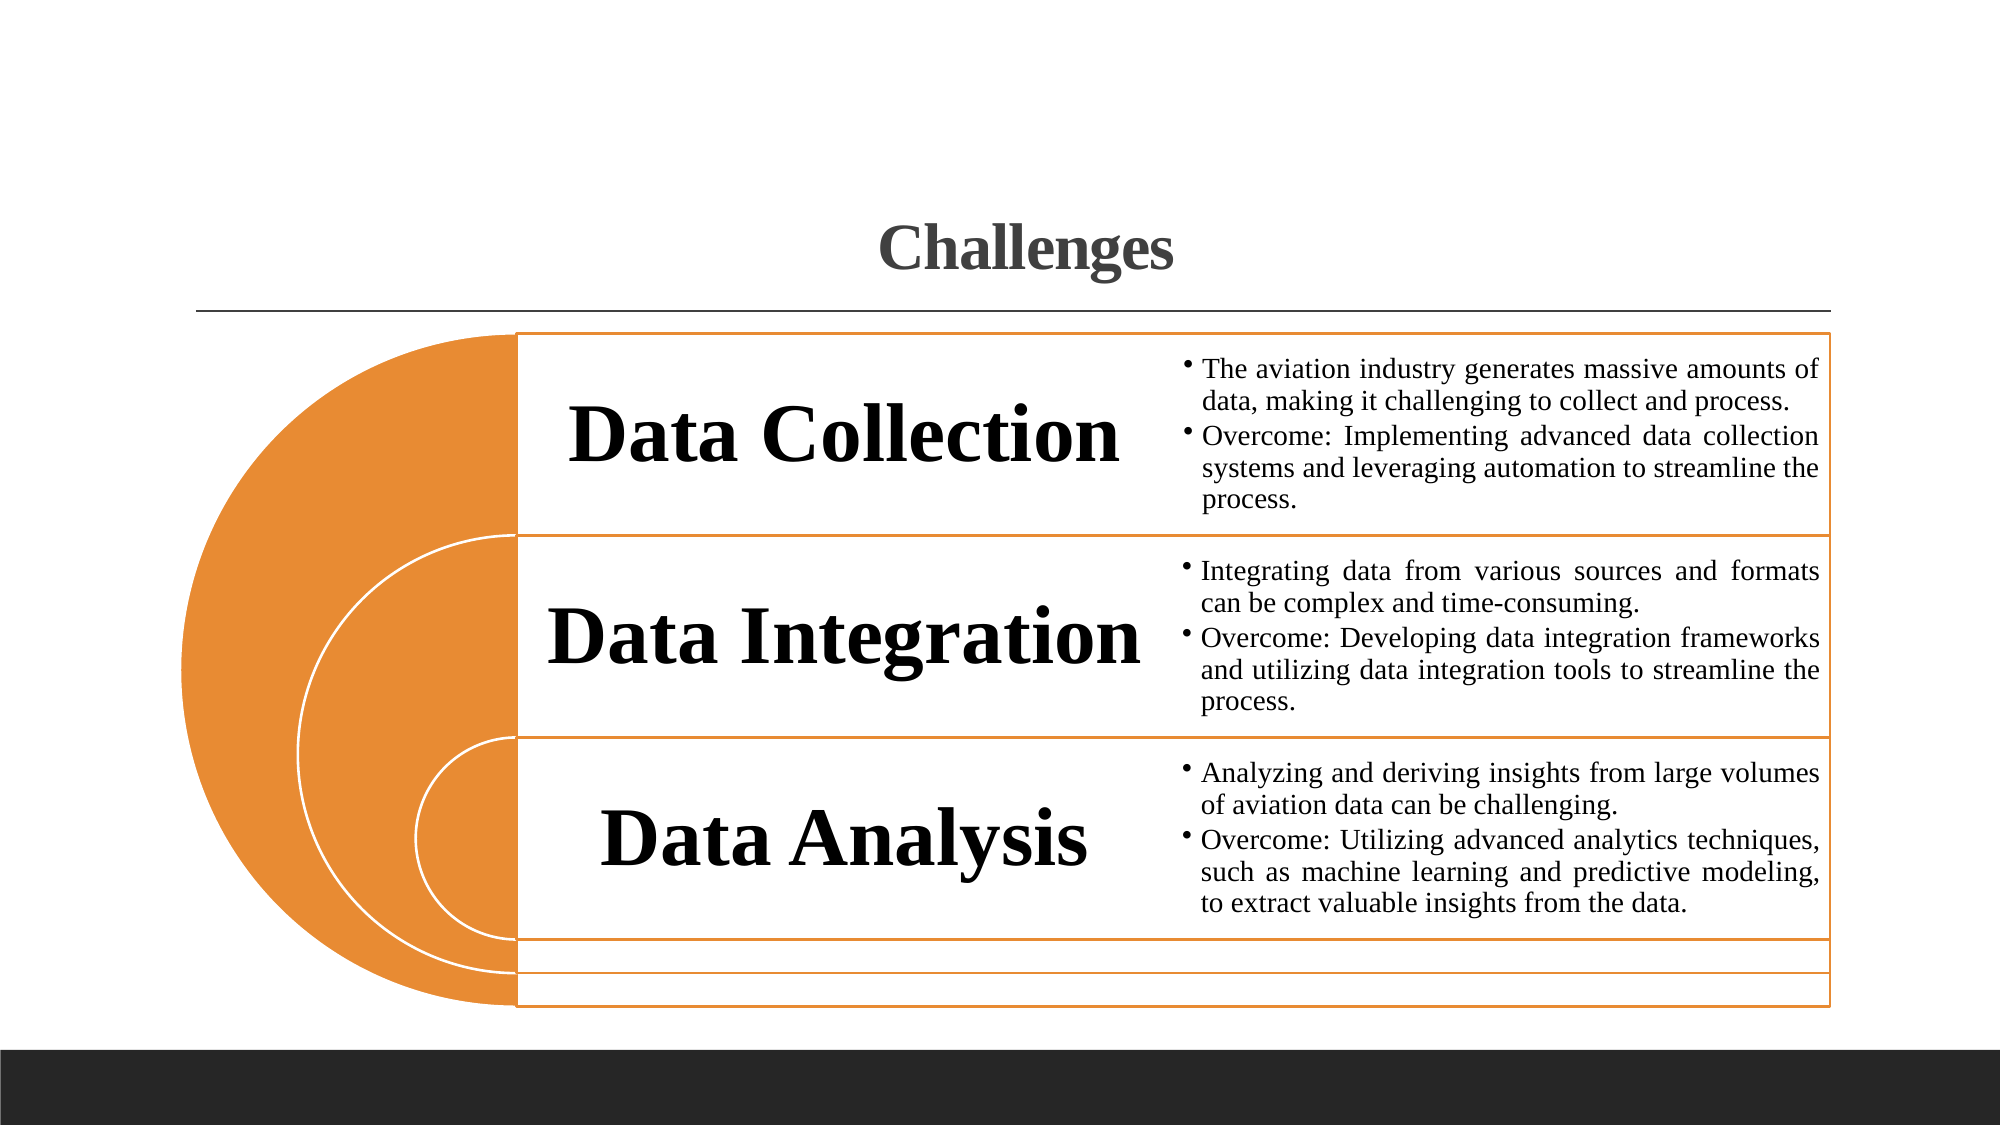

# Challenges
Data Collection
Data Integration
Data Analysis
The aviation industry generates massive amounts of data, making it challenging to collect and process.
Overcome: Implementing advanced data collection systems and leveraging automation to streamline the process.
Integrating data from various sources and formats can be complex and time-consuming.
Overcome: Developing data integration frameworks and utilizing data integration tools to streamline the process.
Analyzing and deriving insights from large volumes of aviation data can be challenging.
Overcome: Utilizing advanced analytics techniques, such as machine learning and predictive modeling, to extract valuable insights from the data.